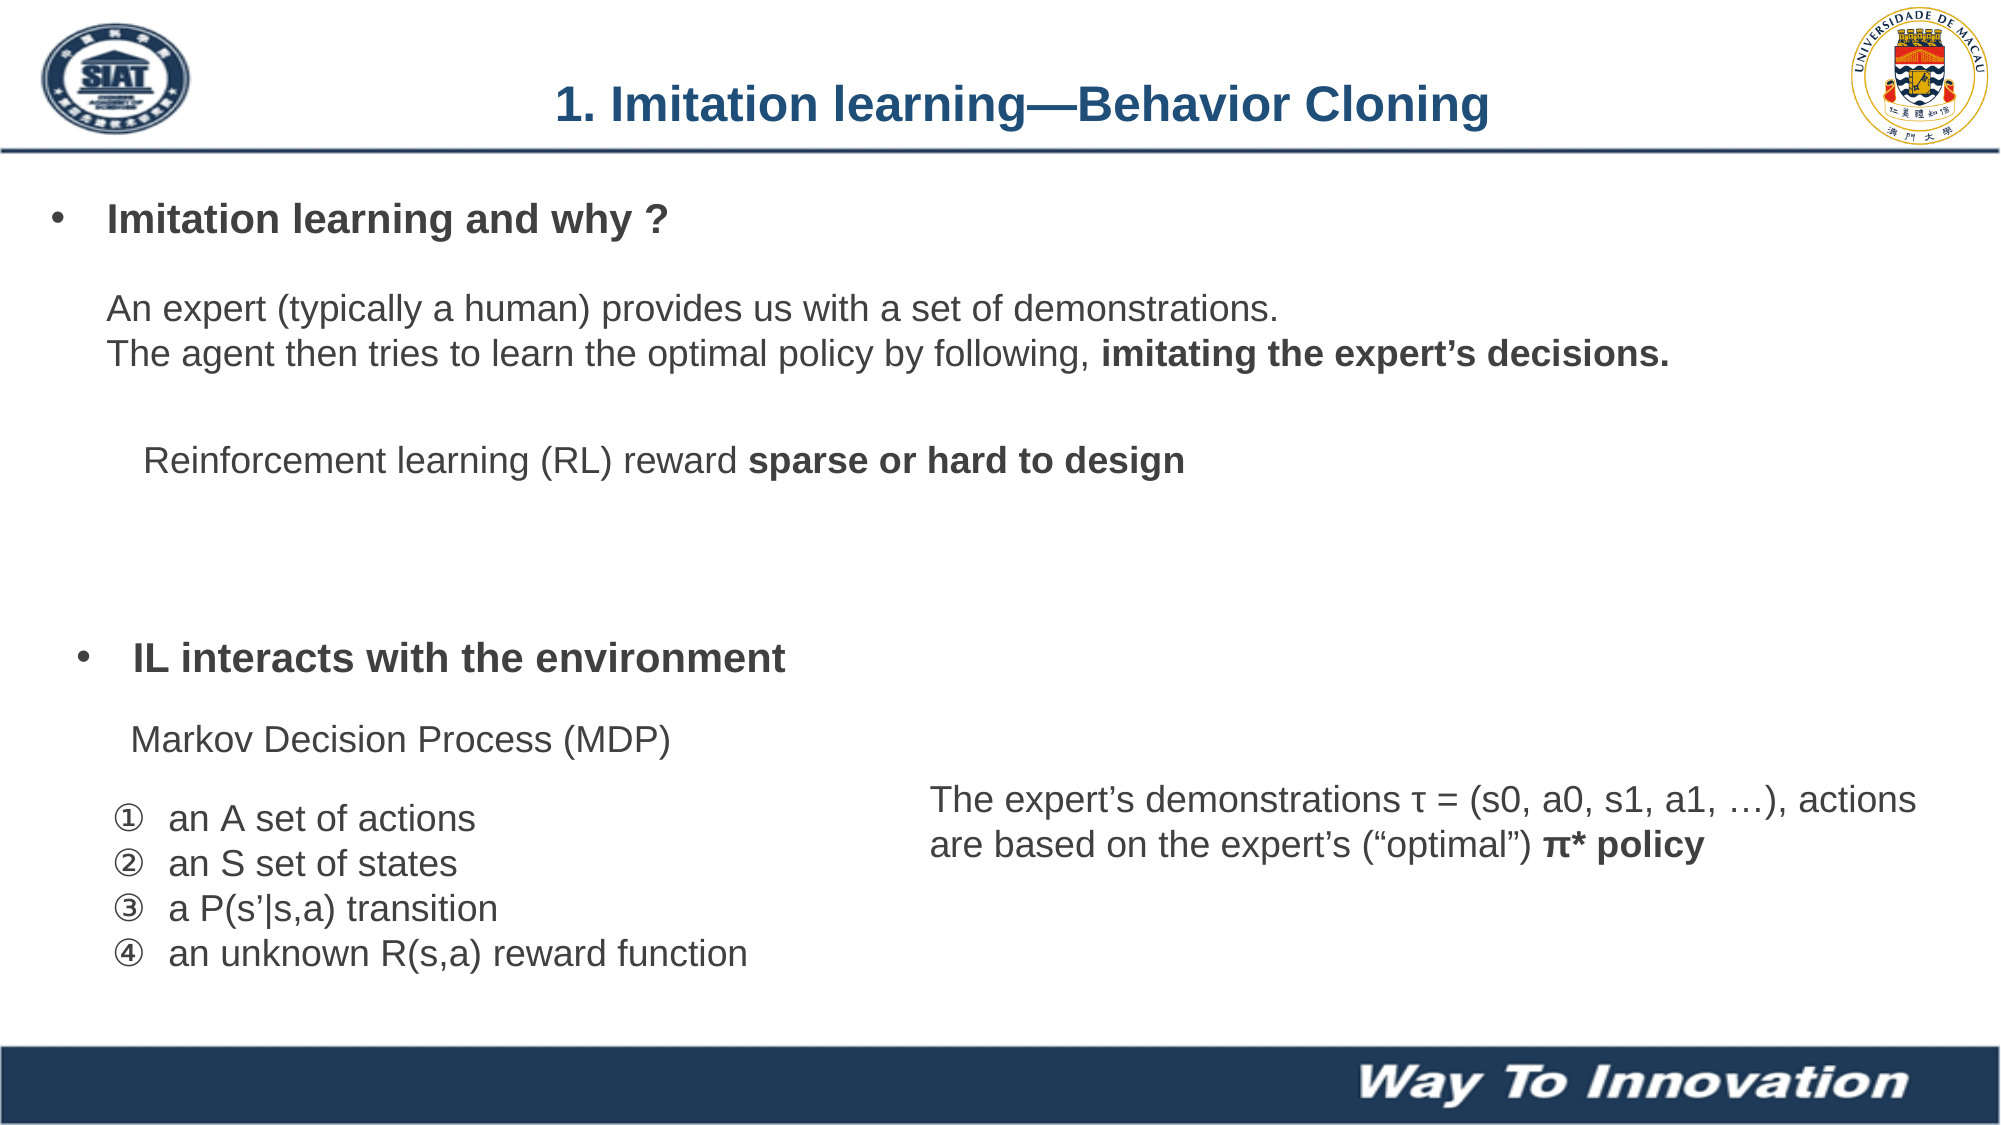

1. Imitation learning—Behavior Cloning

Imitation learning and why ?
An expert (typically a human) provides us with a set of demonstrations.
The agent then tries to learn the optimal policy by following, imitating the expert’s decisions.
Reinforcement learning (RL) reward sparse or hard to design
IL interacts with the environment
Markov Decision Process (MDP)
The expert’s demonstrations τ = (s0, a0, s1, a1, …), actions are based on the expert’s (“optimal”) π* policy
an A set of actions
an S set of states
a P(s’|s,a) transition
an unknown R(s,a) reward function